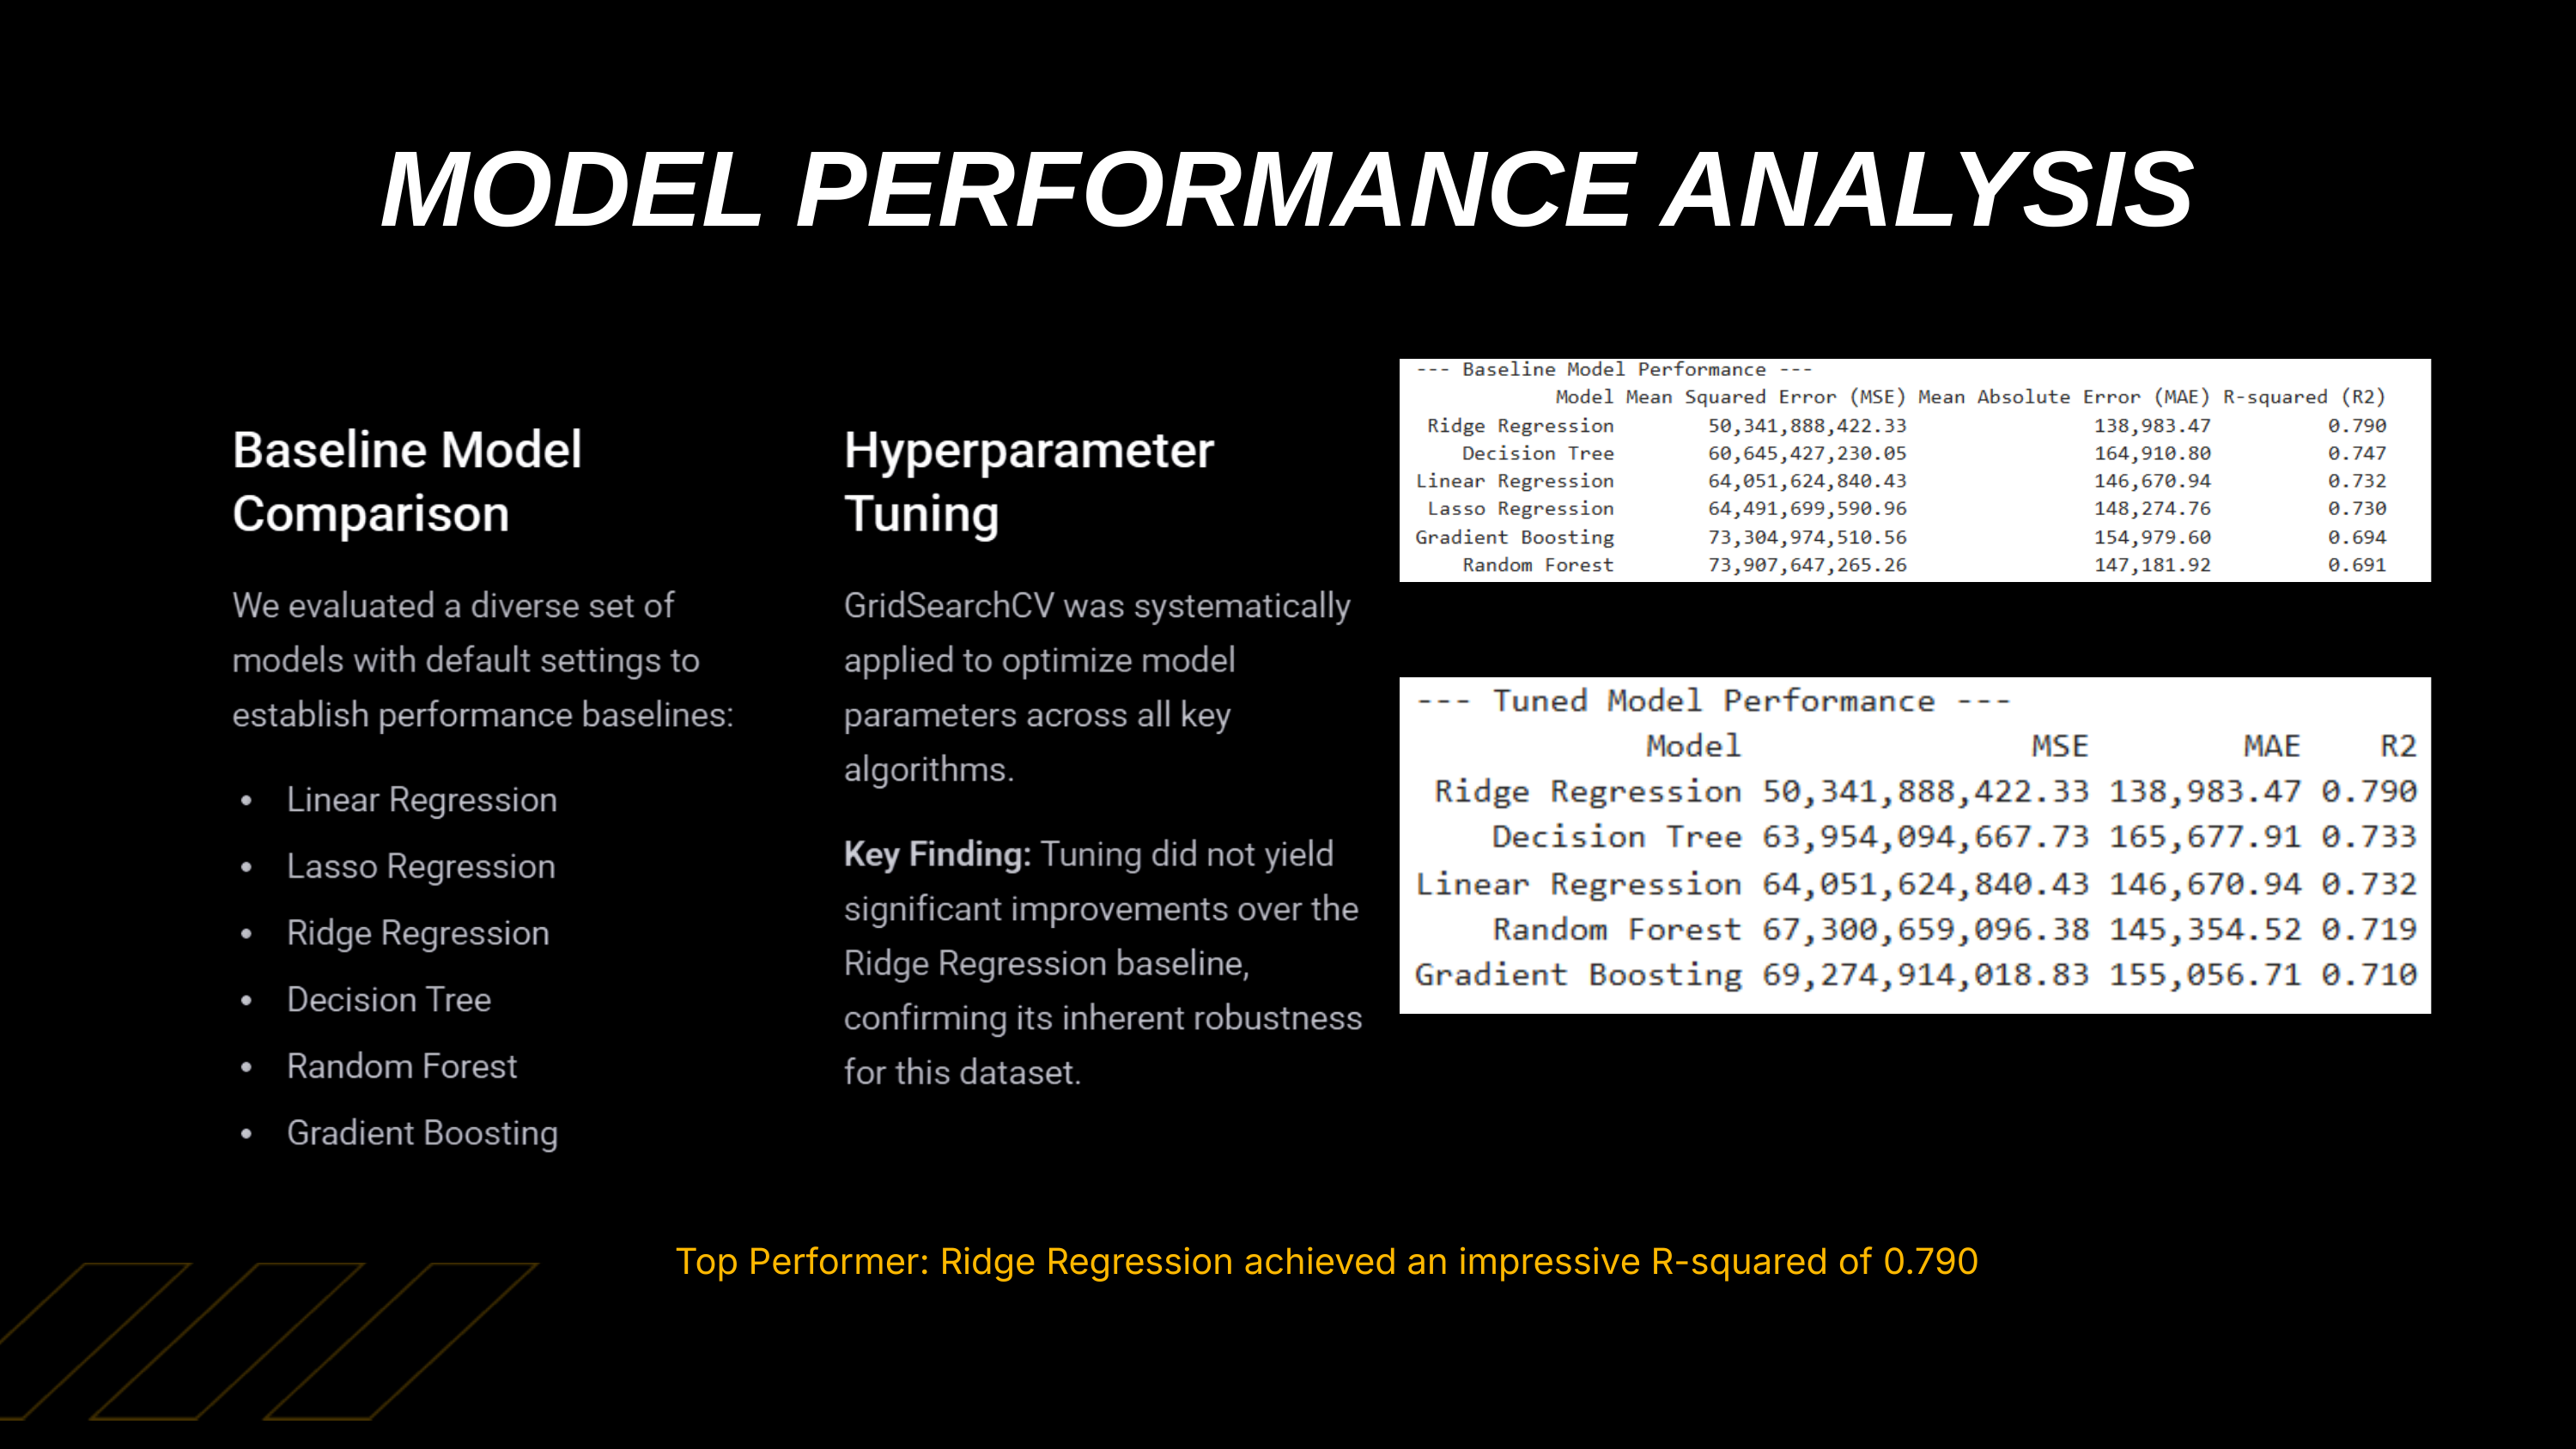

MODEL PERFORMANCE ANALYSIS

Top Performer: Ridge Regression achieved an impressive R-squared of 0.790